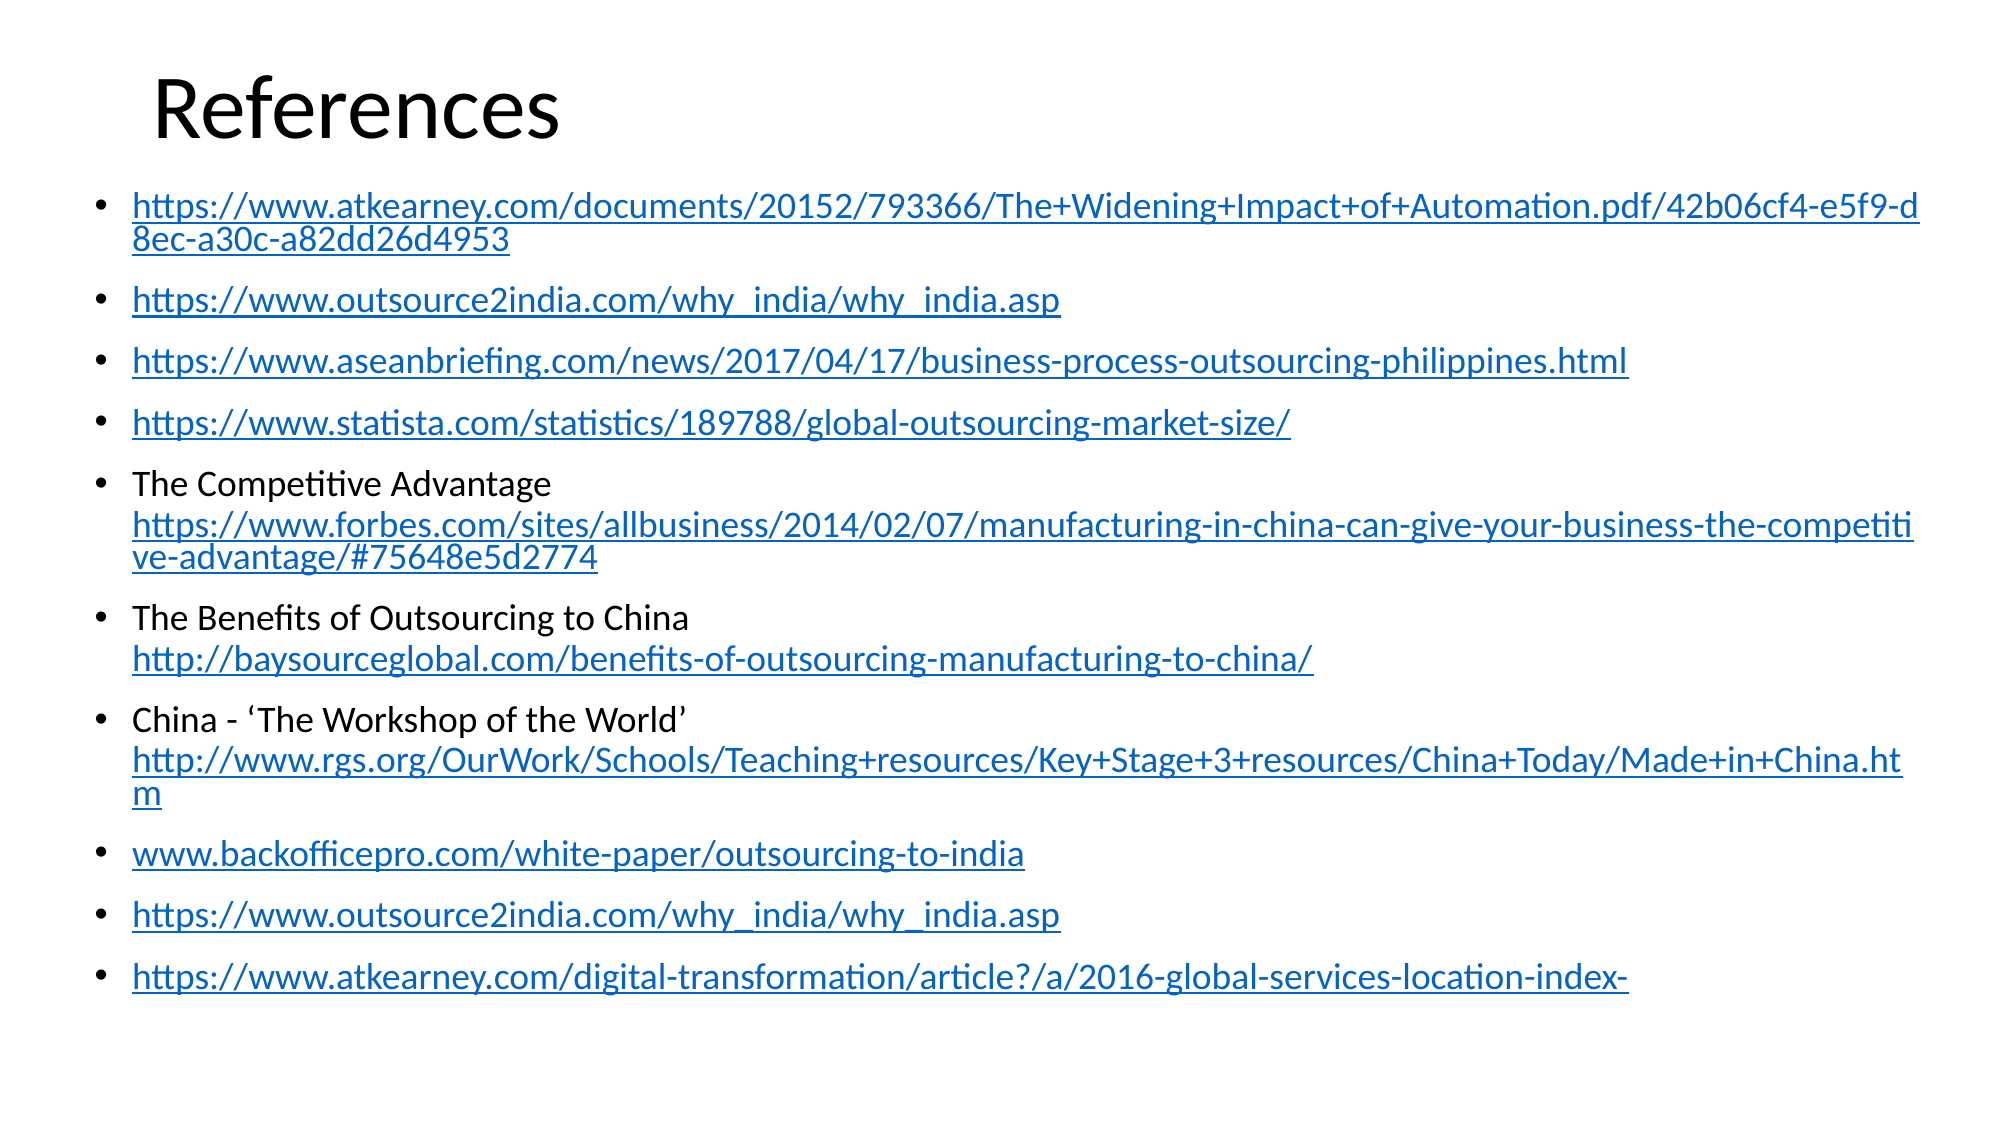

# References
https://www.atkearney.com/documents/20152/793366/The+Widening+Impact+of+Automation.pdf/42b06cf4-e5f9-d8ec-a30c-a82dd26d4953
https://www.outsource2india.com/why_india/why_india.asp
https://www.aseanbriefing.com/news/2017/04/17/business-process-outsourcing-philippines.html
https://www.statista.com/statistics/189788/global-outsourcing-market-size/
The Competitive Advantage https://www.forbes.com/sites/allbusiness/2014/02/07/manufacturing-in-china-can-give-your-business-the-competitive-advantage/#75648e5d2774
The Benefits of Outsourcing to China
http://baysourceglobal.com/benefits-of-outsourcing-manufacturing-to-china/
China - ‘The Workshop of the World’
http://www.rgs.org/OurWork/Schools/Teaching+resources/Key+Stage+3+resources/China+Today/Made+in+China.htm
www.backofficepro.com/white-paper/outsourcing-to-india
https://www.outsource2india.com/why_india/why_india.asp
https://www.atkearney.com/digital-transformation/article?/a/2016-global-services-location-index-